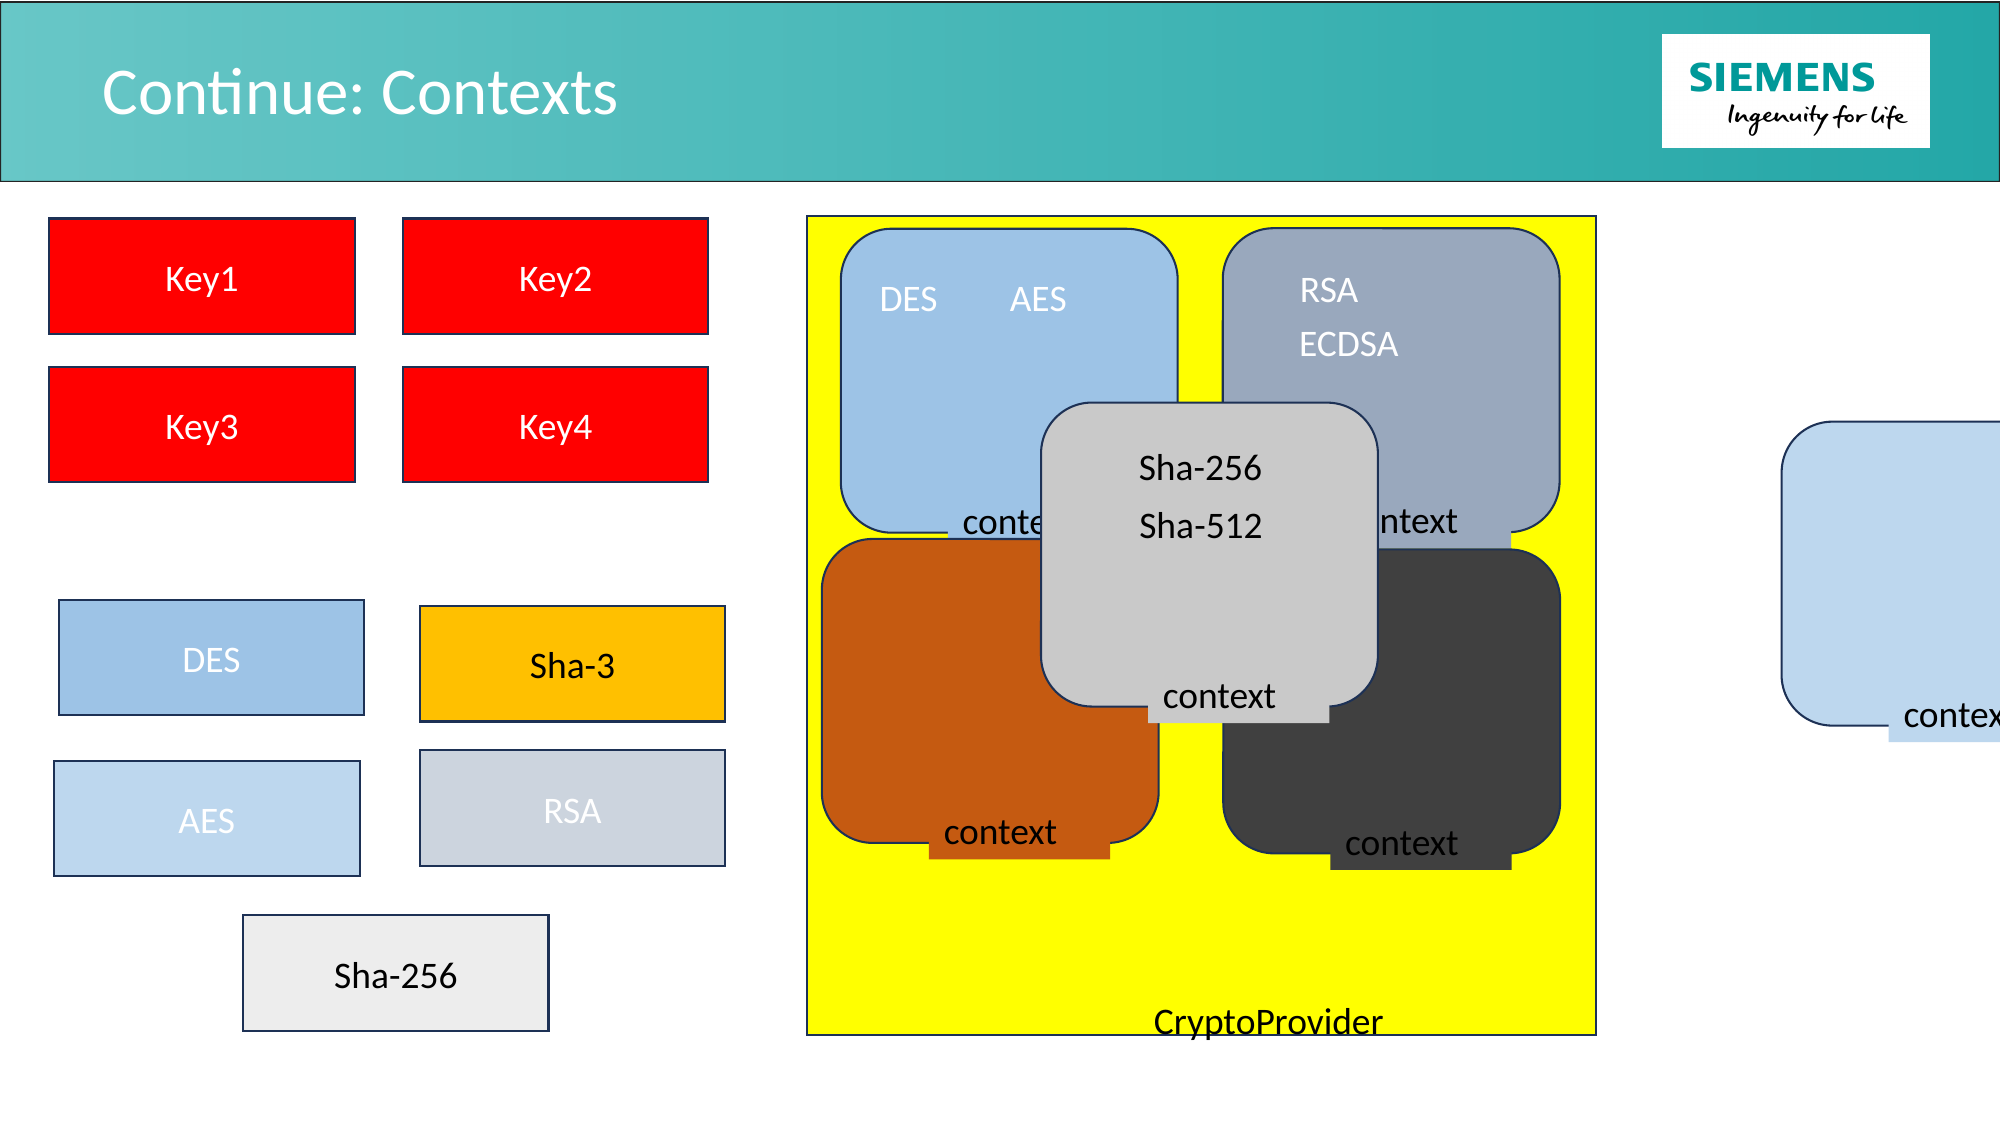

# Continue: Contexts

Key1
Key2

context

context
RSA
DES
AES
ECDSA
Key3
Key4

context

context
Sha-256
Sha-512

context

context
DES
Sha-3
RSA
AES
Sha-256
CryptoProvider